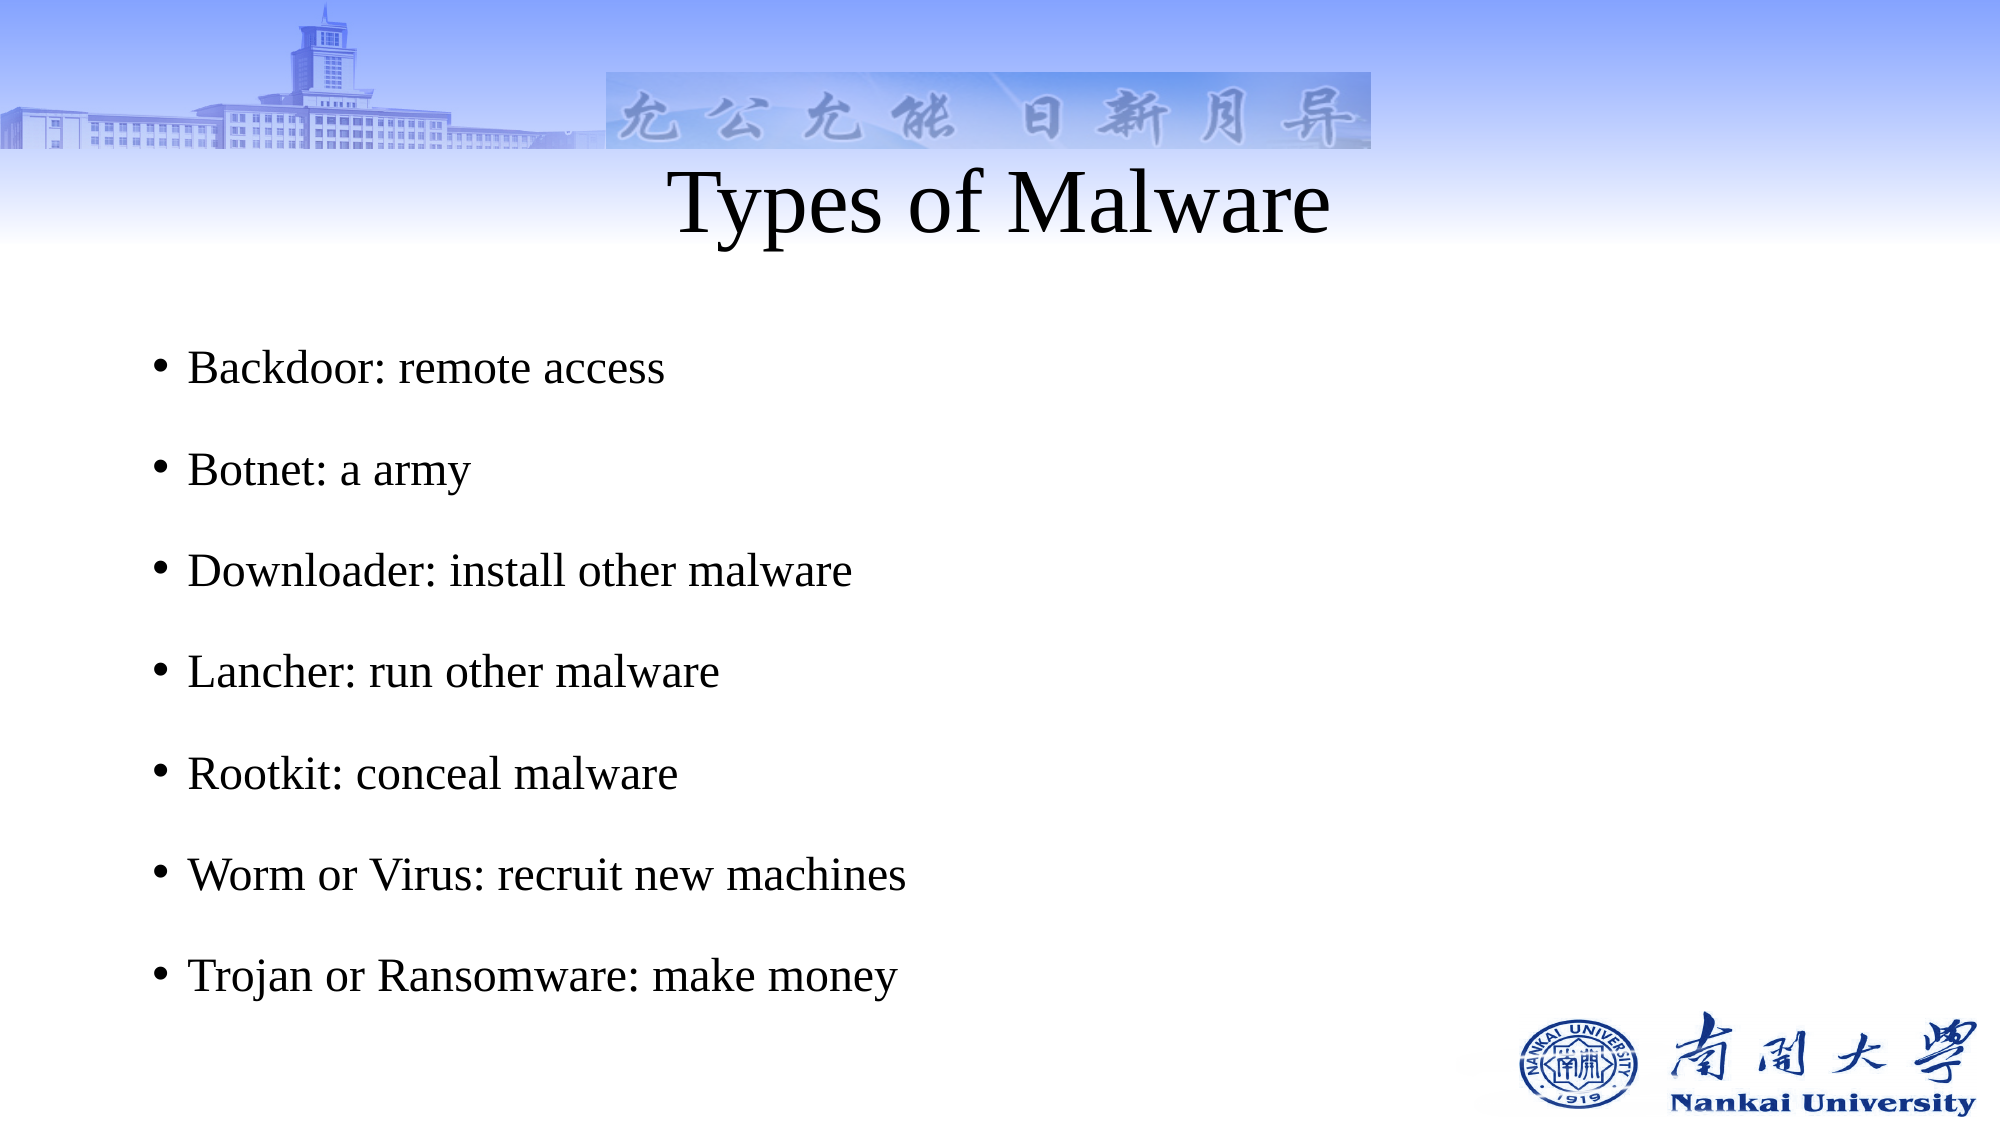

# Types of Malware
Backdoor: remote access
Botnet: a army
Downloader: install other malware
Lancher: run other malware
Rootkit: conceal malware
Worm or Virus: recruit new machines
Trojan or Ransomware: make money